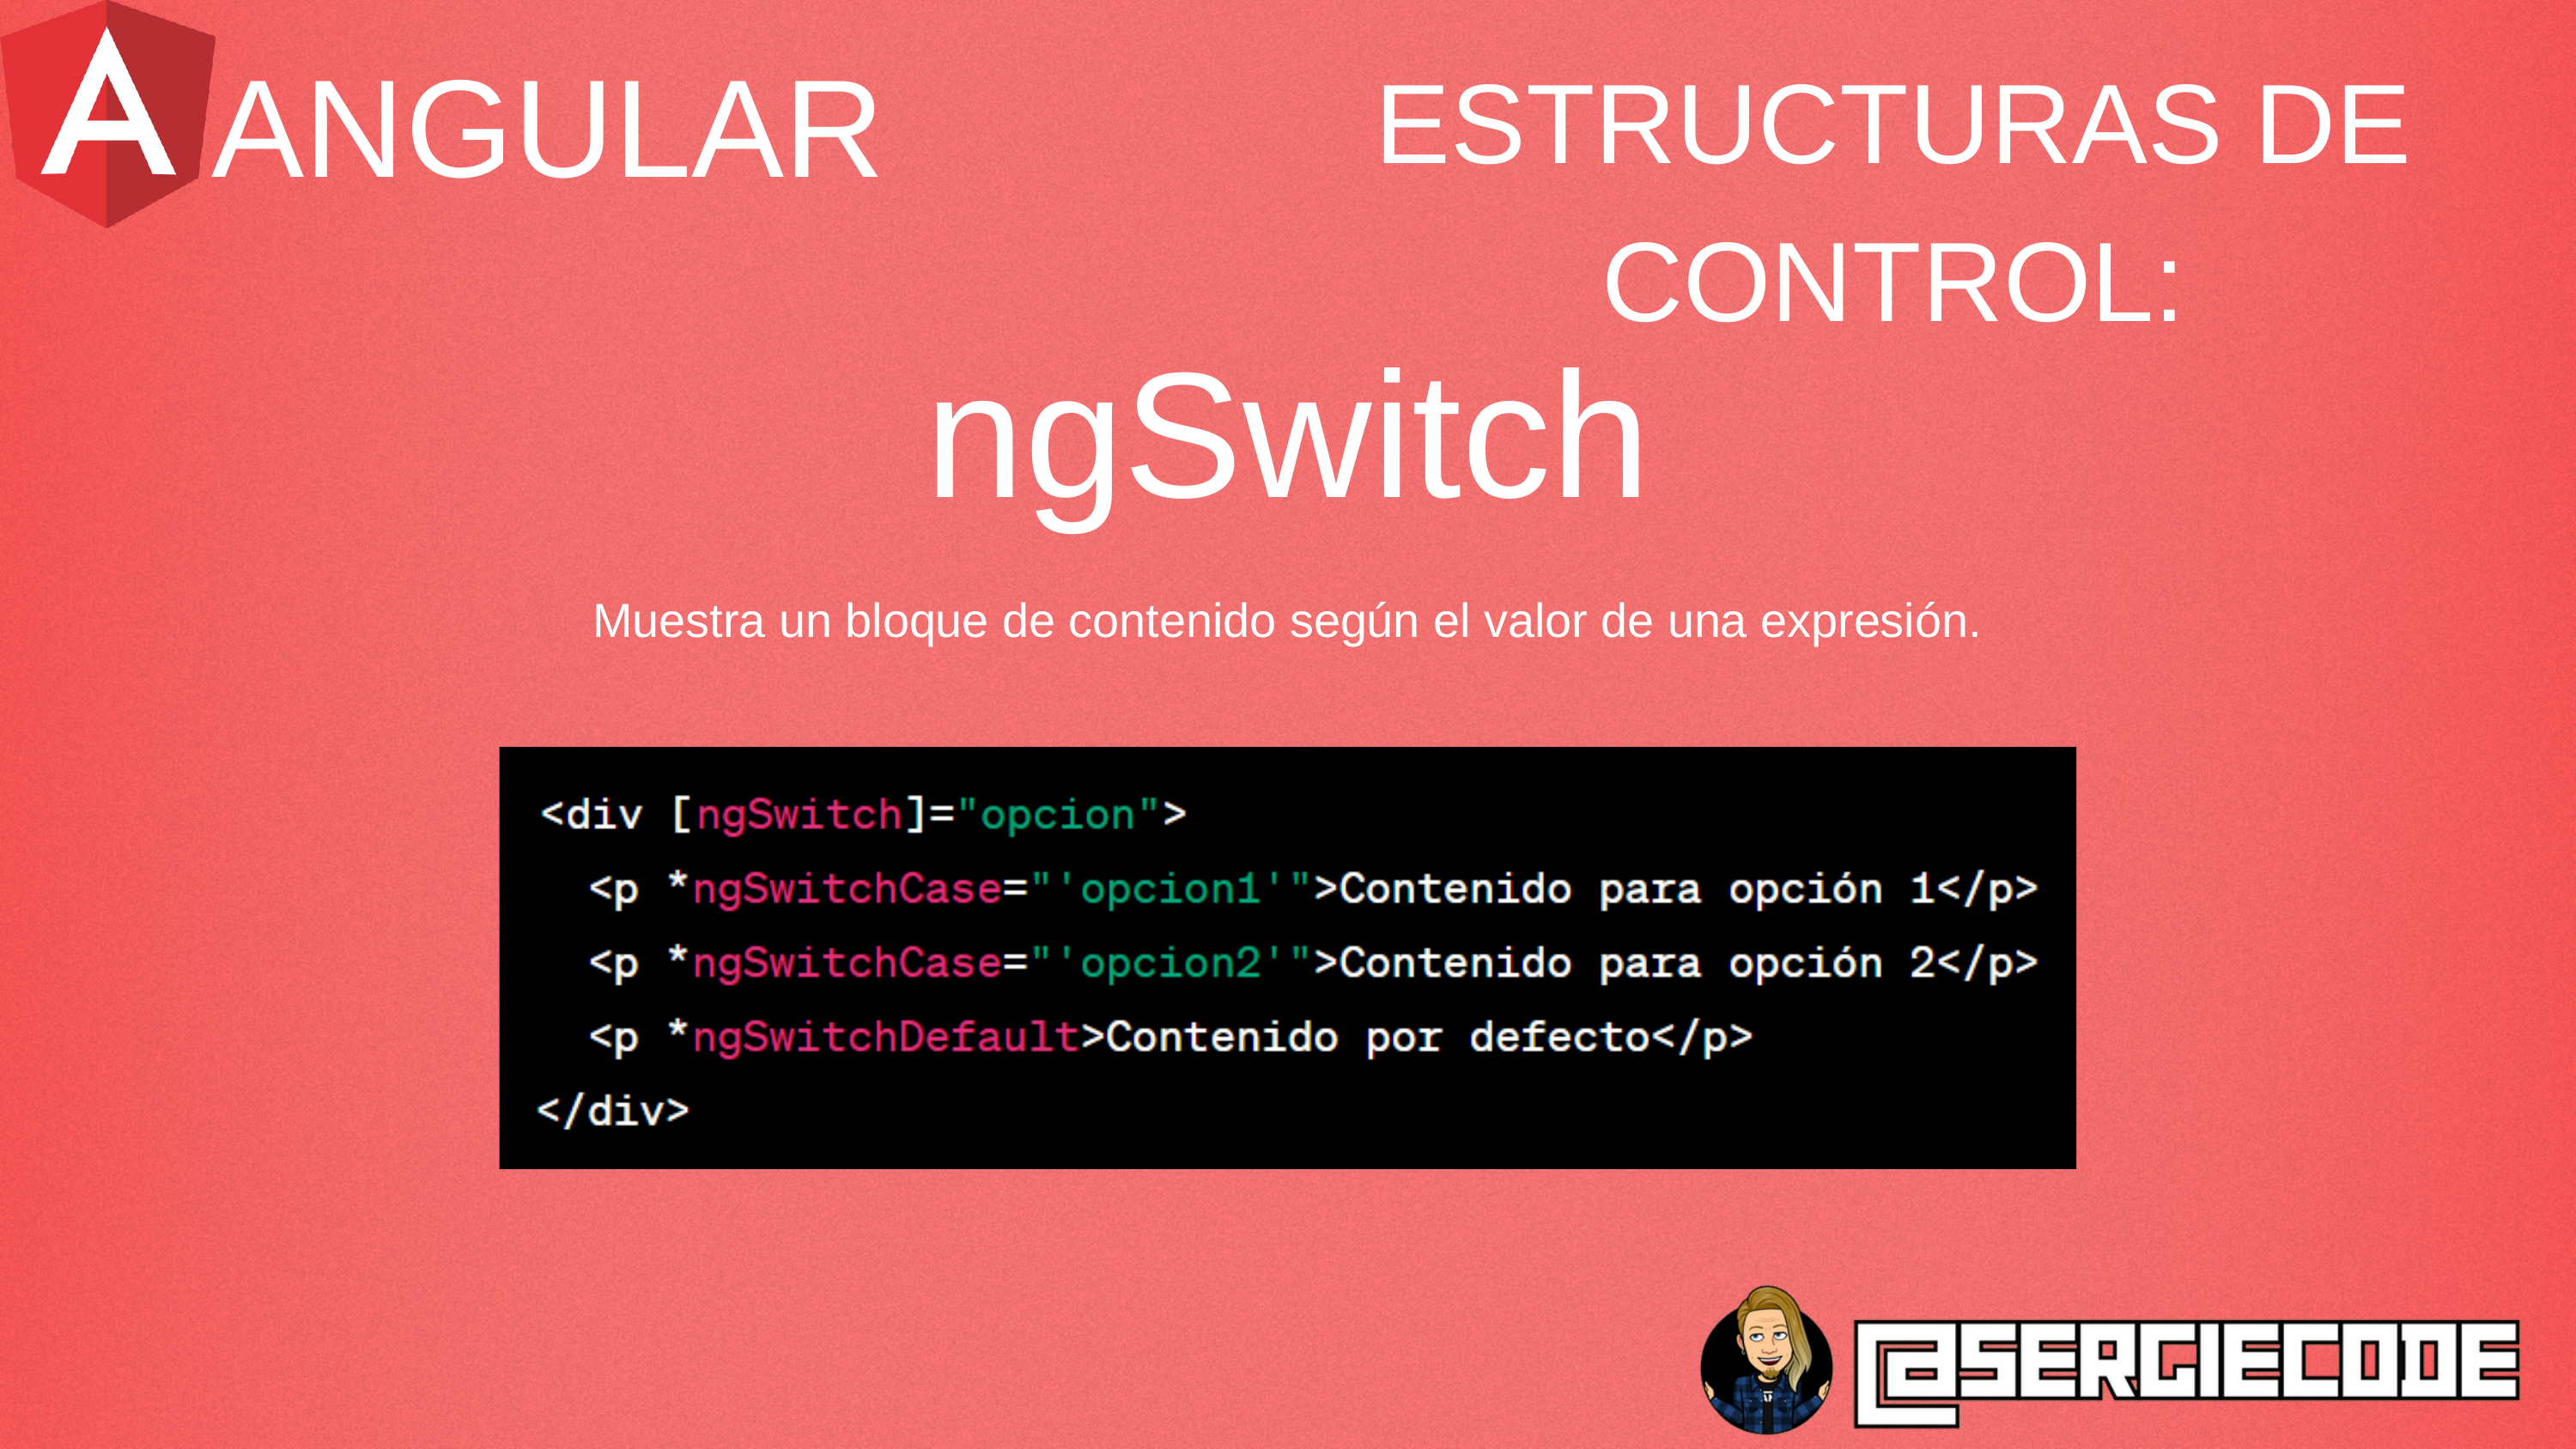

ANGULAR
ESTRUCTURAS DE CONTROL:
ngSwitch
Muestra un bloque de contenido según el valor de una expresión.